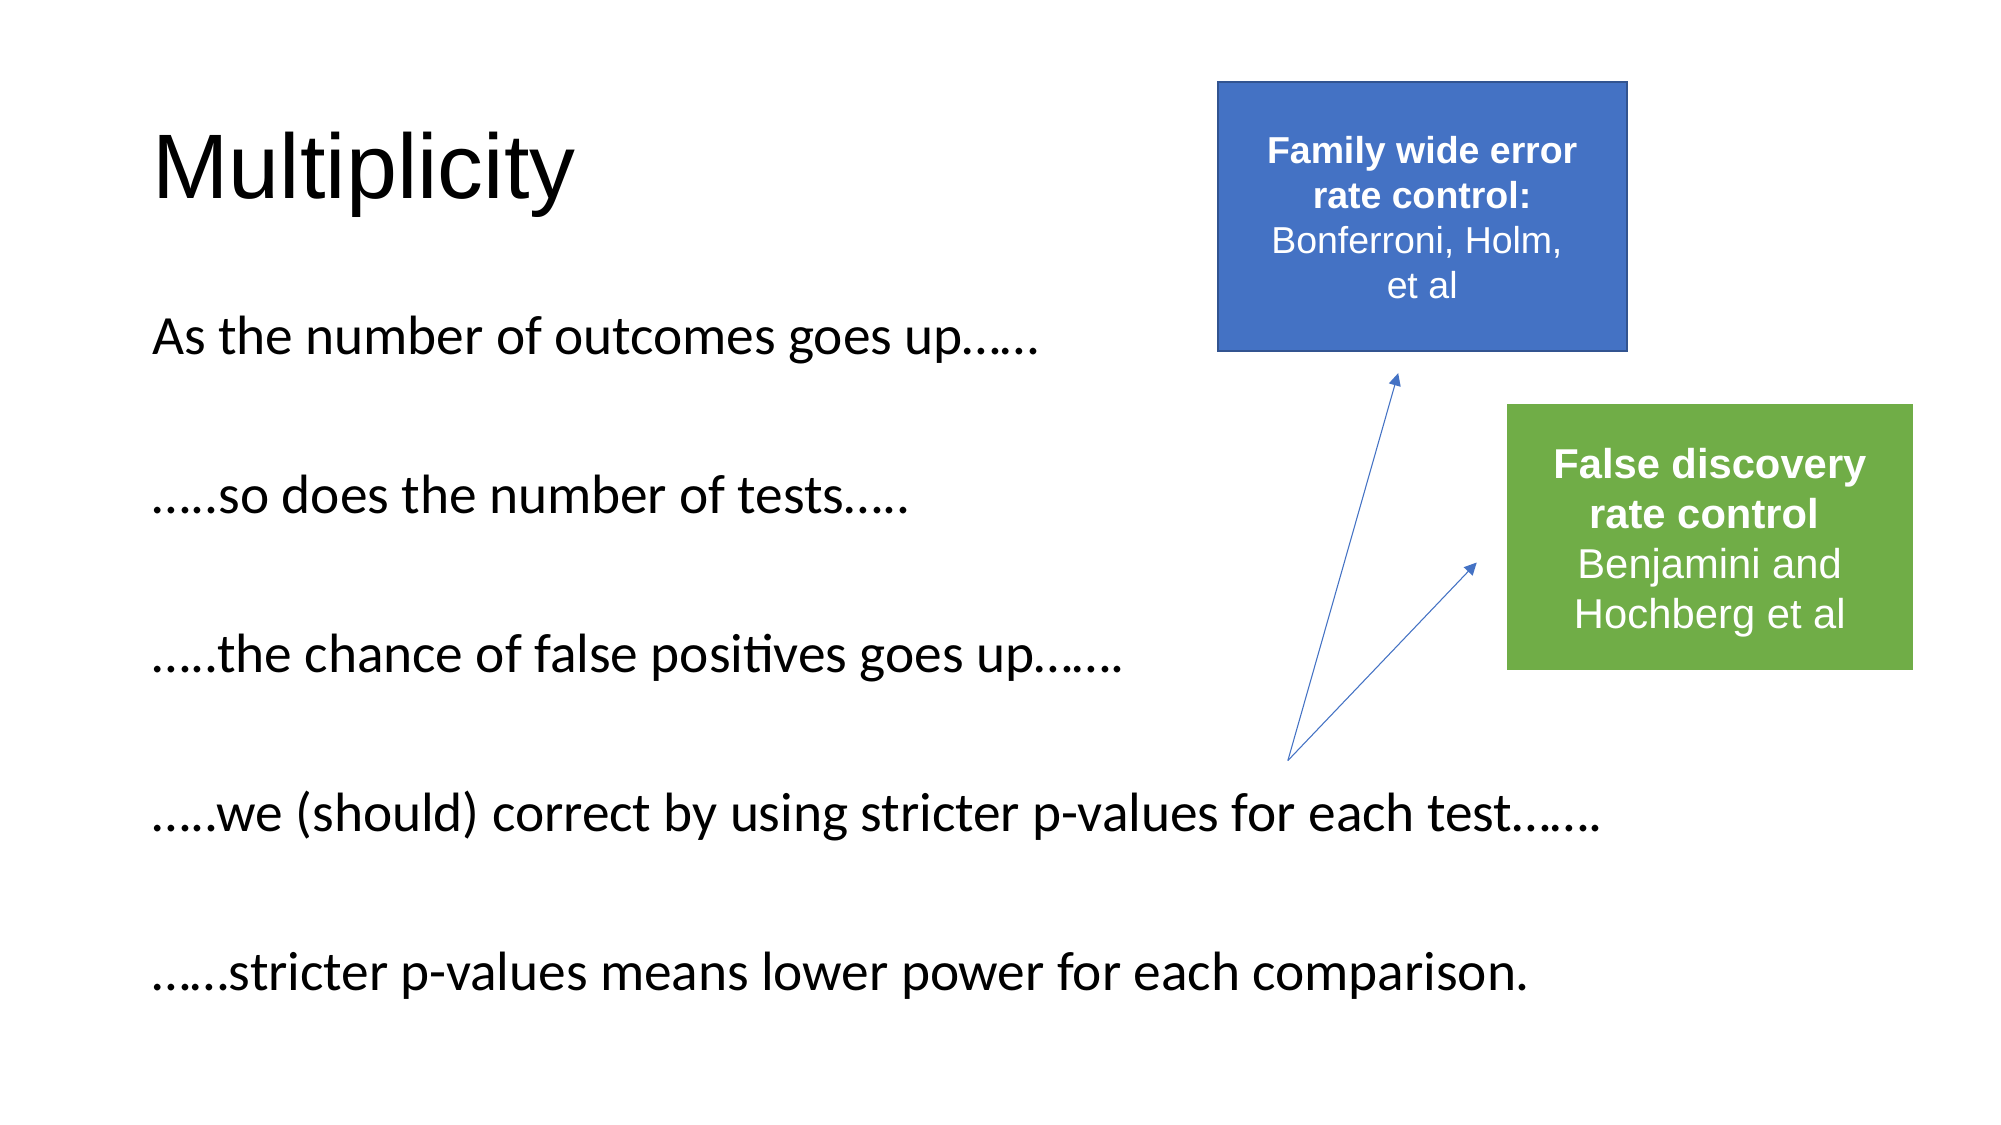

# Multiplicity
Family wide error rate control:
Bonferroni, Holm,
et al
As the number of outcomes goes up……

…..so does the number of tests…..

…..the chance of false positives goes up…….

…..we (should) correct by using stricter p-values for each test…….

……stricter p-values means lower power for each comparison.
False discovery rate control
Benjamini and Hochberg et al